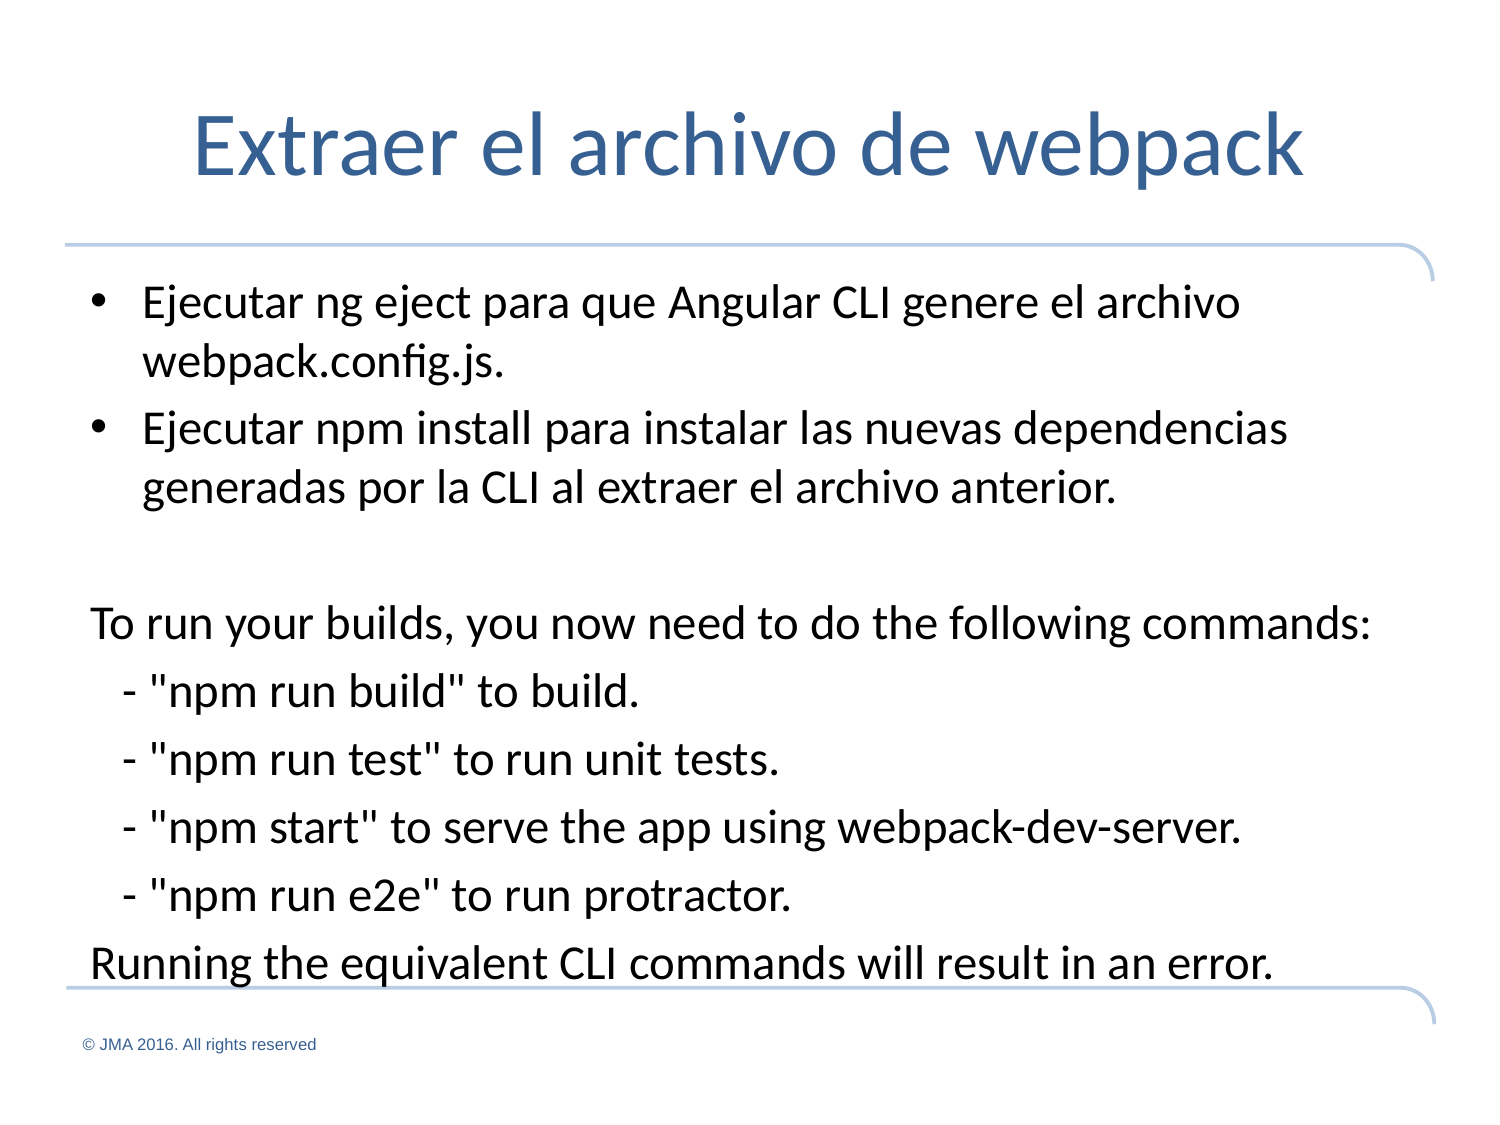

# Extraer el archivo de webpack
Ejecutar ng eject para que Angular CLI genere el archivo webpack.config.js.
Ejecutar npm install para instalar las nuevas dependencias generadas por la CLI al extraer el archivo anterior.

To run your builds, you now need to do the following commands:
   - "npm run build" to build.
   - "npm run test" to run unit tests.
   - "npm start" to serve the app using webpack-dev-server.
   - "npm run e2e" to run protractor.
Running the equivalent CLI commands will result in an error.